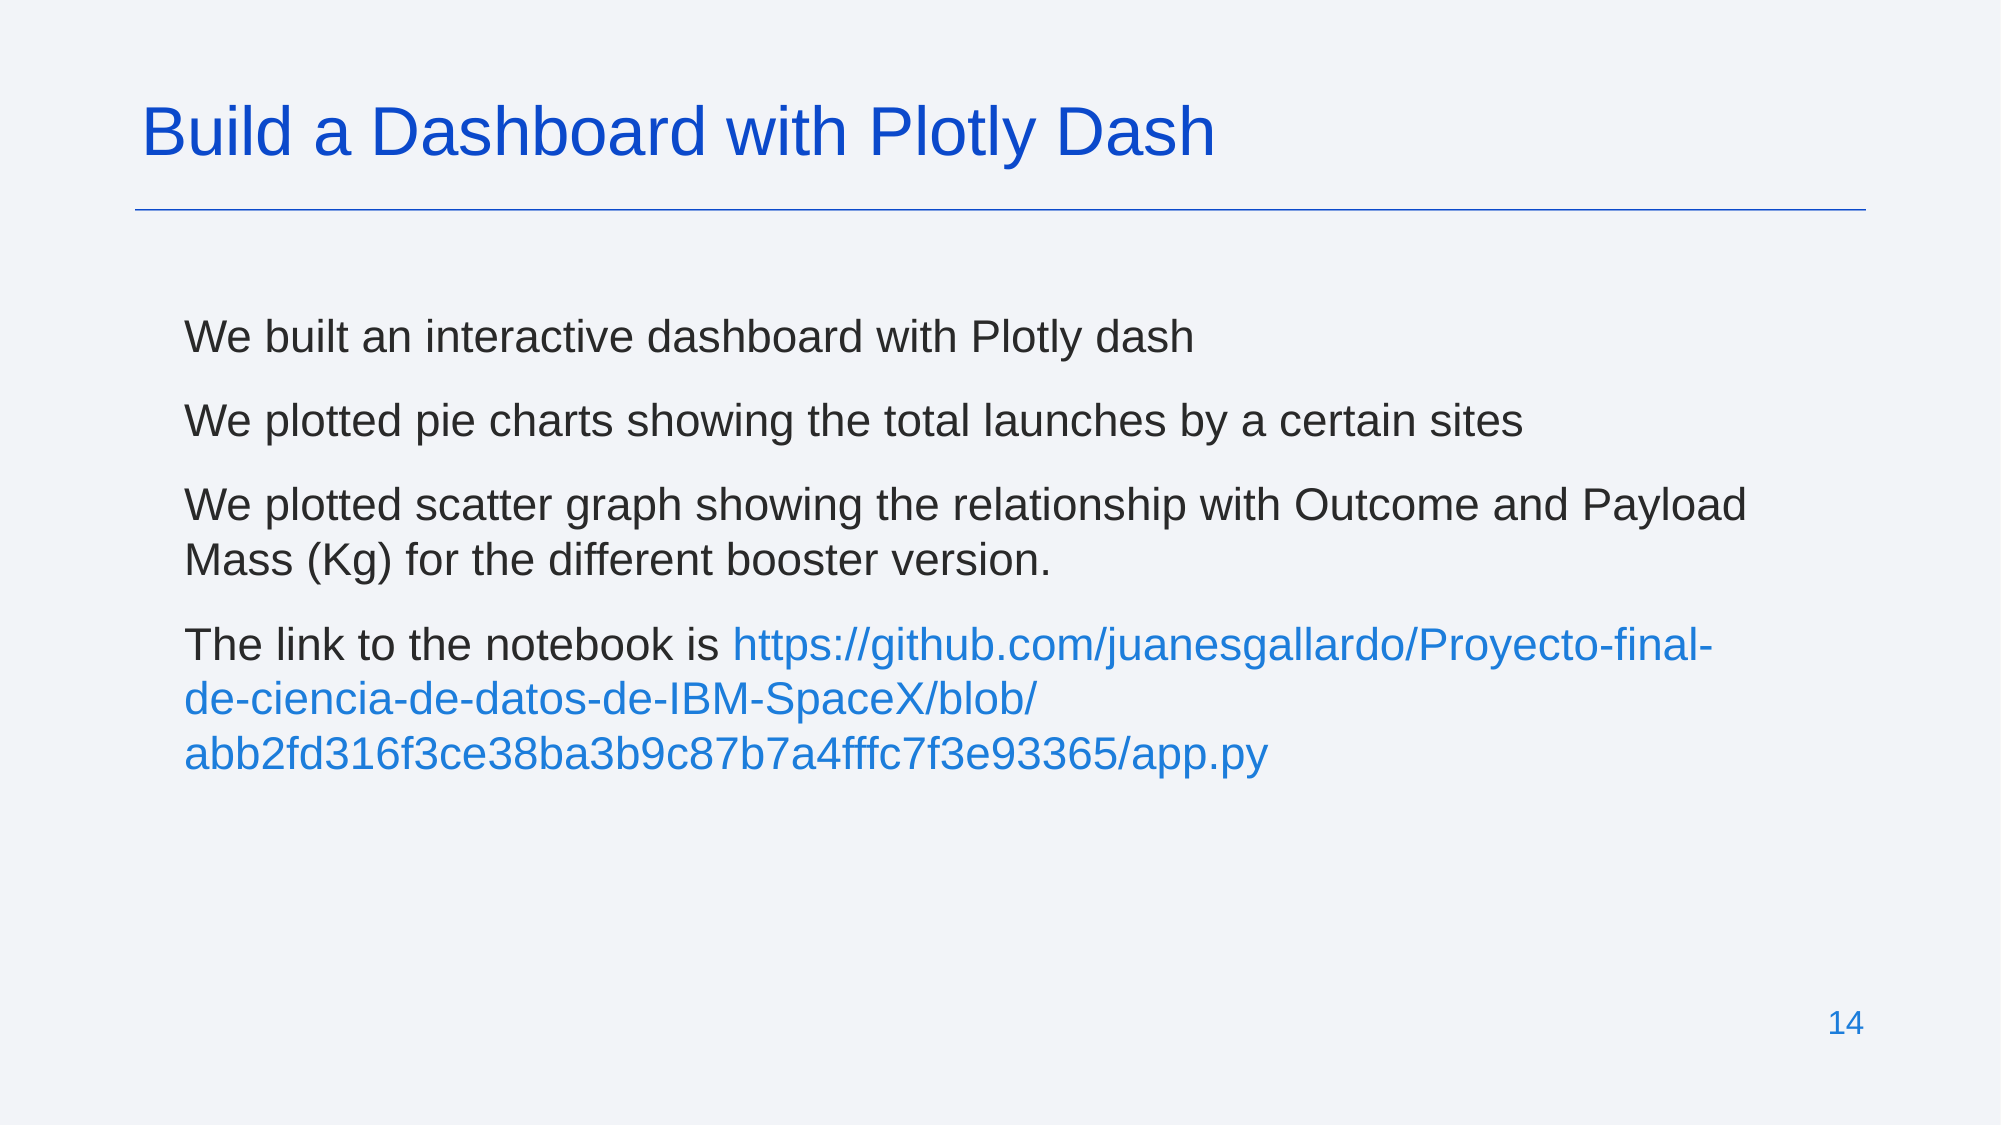

Build a Dashboard with Plotly Dash
We built an interactive dashboard with Plotly dash
We plotted pie charts showing the total launches by a certain sites
We plotted scatter graph showing the relationship with Outcome and Payload Mass (Kg) for the different booster version.
The link to the notebook is https://github.com/juanesgallardo/Proyecto-final-de-ciencia-de-datos-de-IBM-SpaceX/blob/abb2fd316f3ce38ba3b9c87b7a4fffc7f3e93365/app.py

14